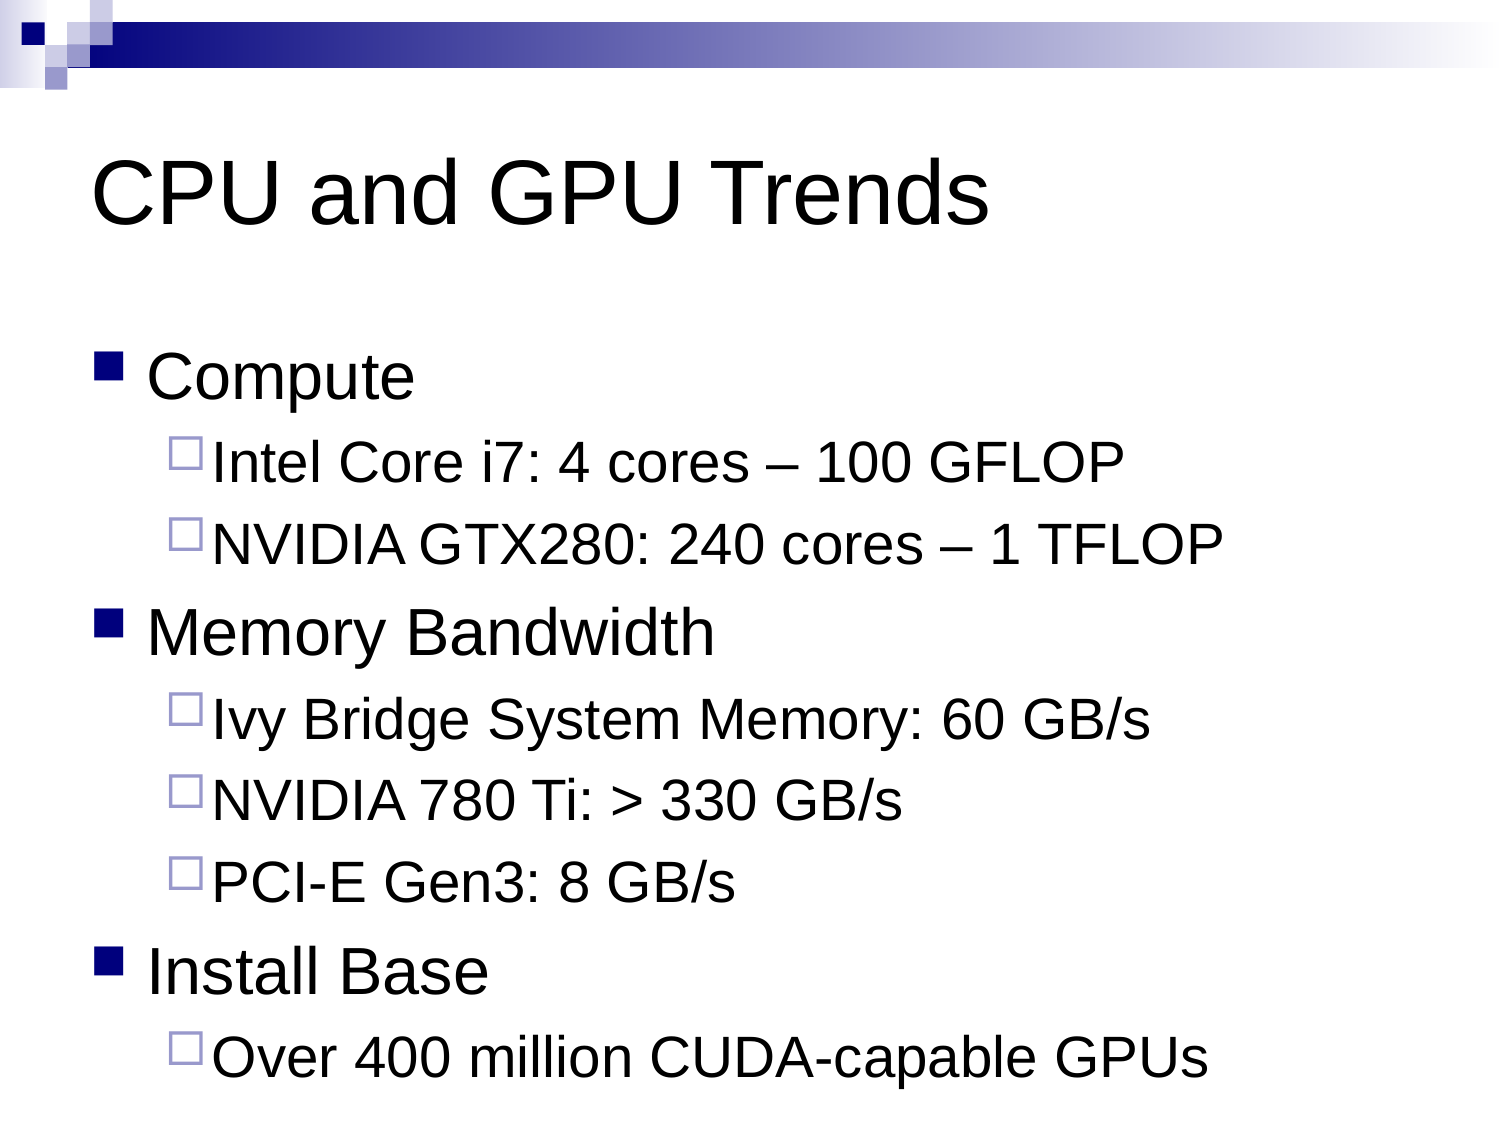

# CPU and GPU Trends
Compute
Intel Core i7: 4 cores – 100 GFLOP
NVIDIA GTX280: 240 cores – 1 TFLOP
Memory Bandwidth
Ivy Bridge System Memory: 60 GB/s
NVIDIA 780 Ti: > 330 GB/s
PCI-E Gen3: 8 GB/s
Install Base
Over 400 million CUDA-capable GPUs